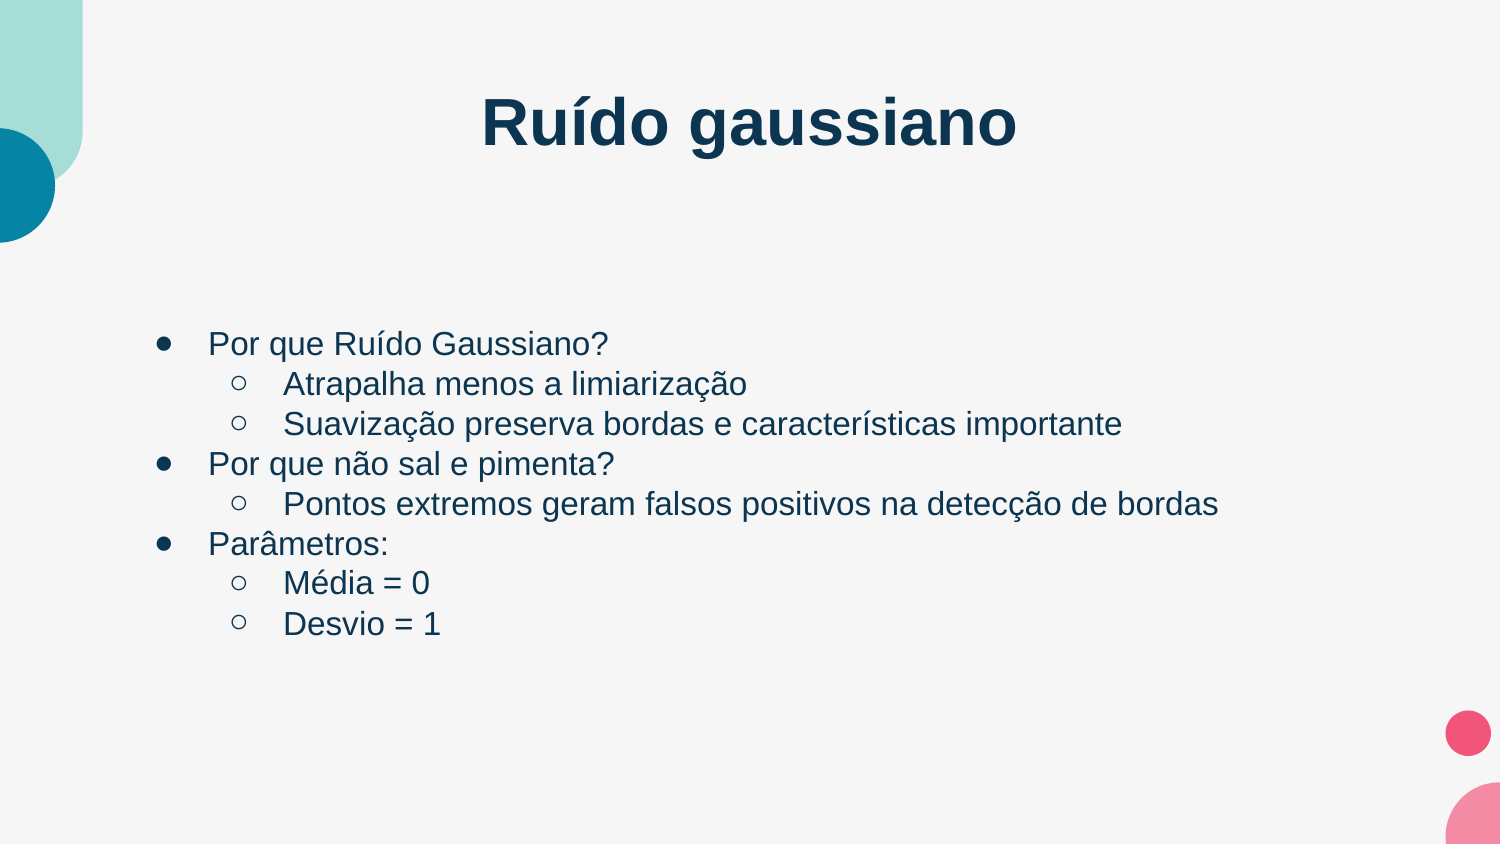

# Ruído gaussiano
Por que Ruído Gaussiano?
Atrapalha menos a limiarização
Suavização preserva bordas e características importante
Por que não sal e pimenta?
Pontos extremos geram falsos positivos na detecção de bordas
Parâmetros:
Média = 0
Desvio = 1